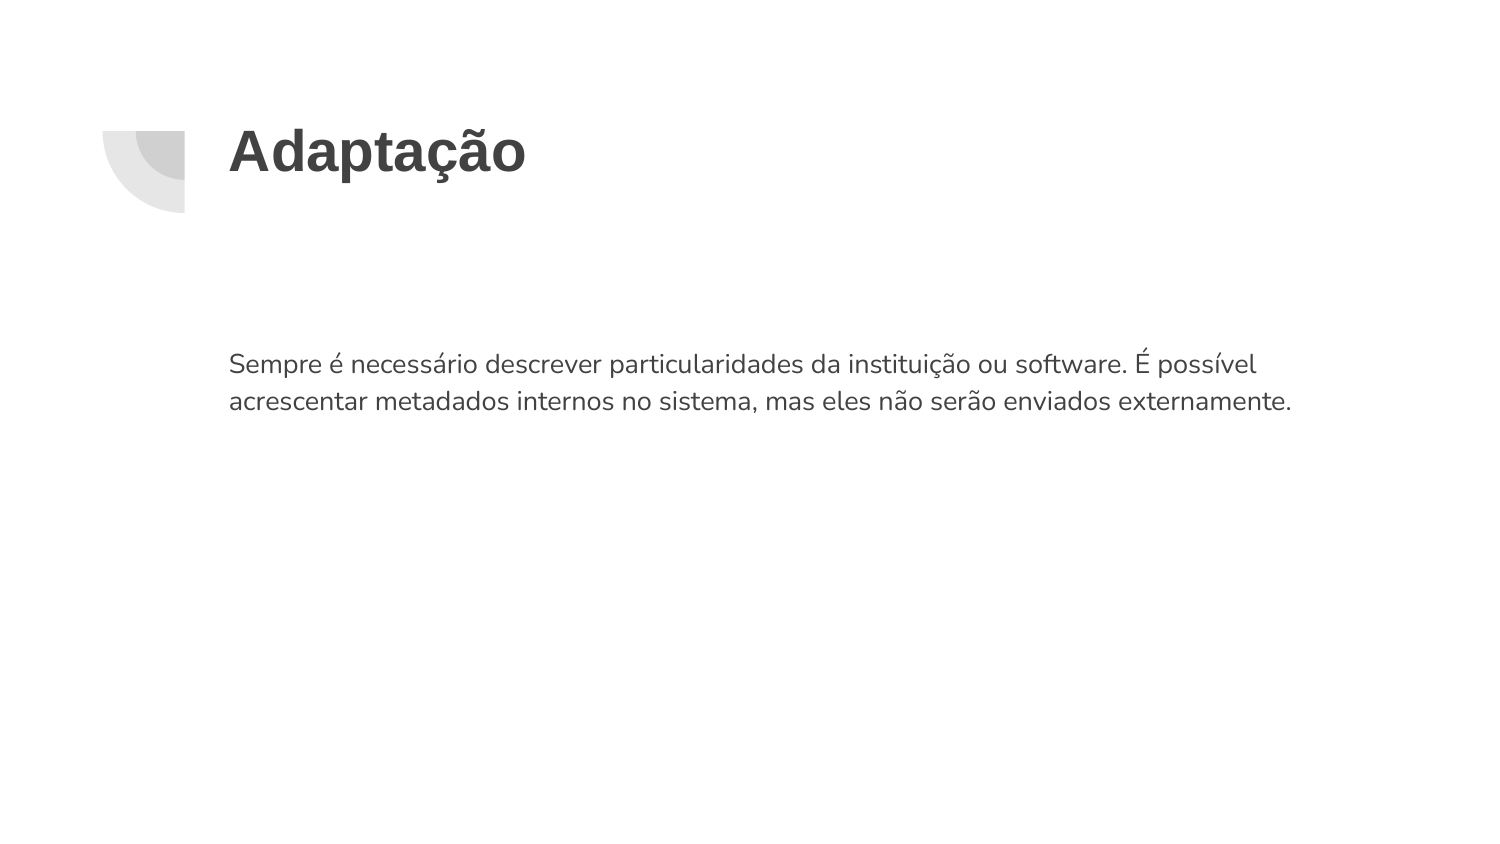

# Adaptação
Sempre é necessário descrever particularidades da instituição ou software. É possível acrescentar metadados internos no sistema, mas eles não serão enviados externamente.